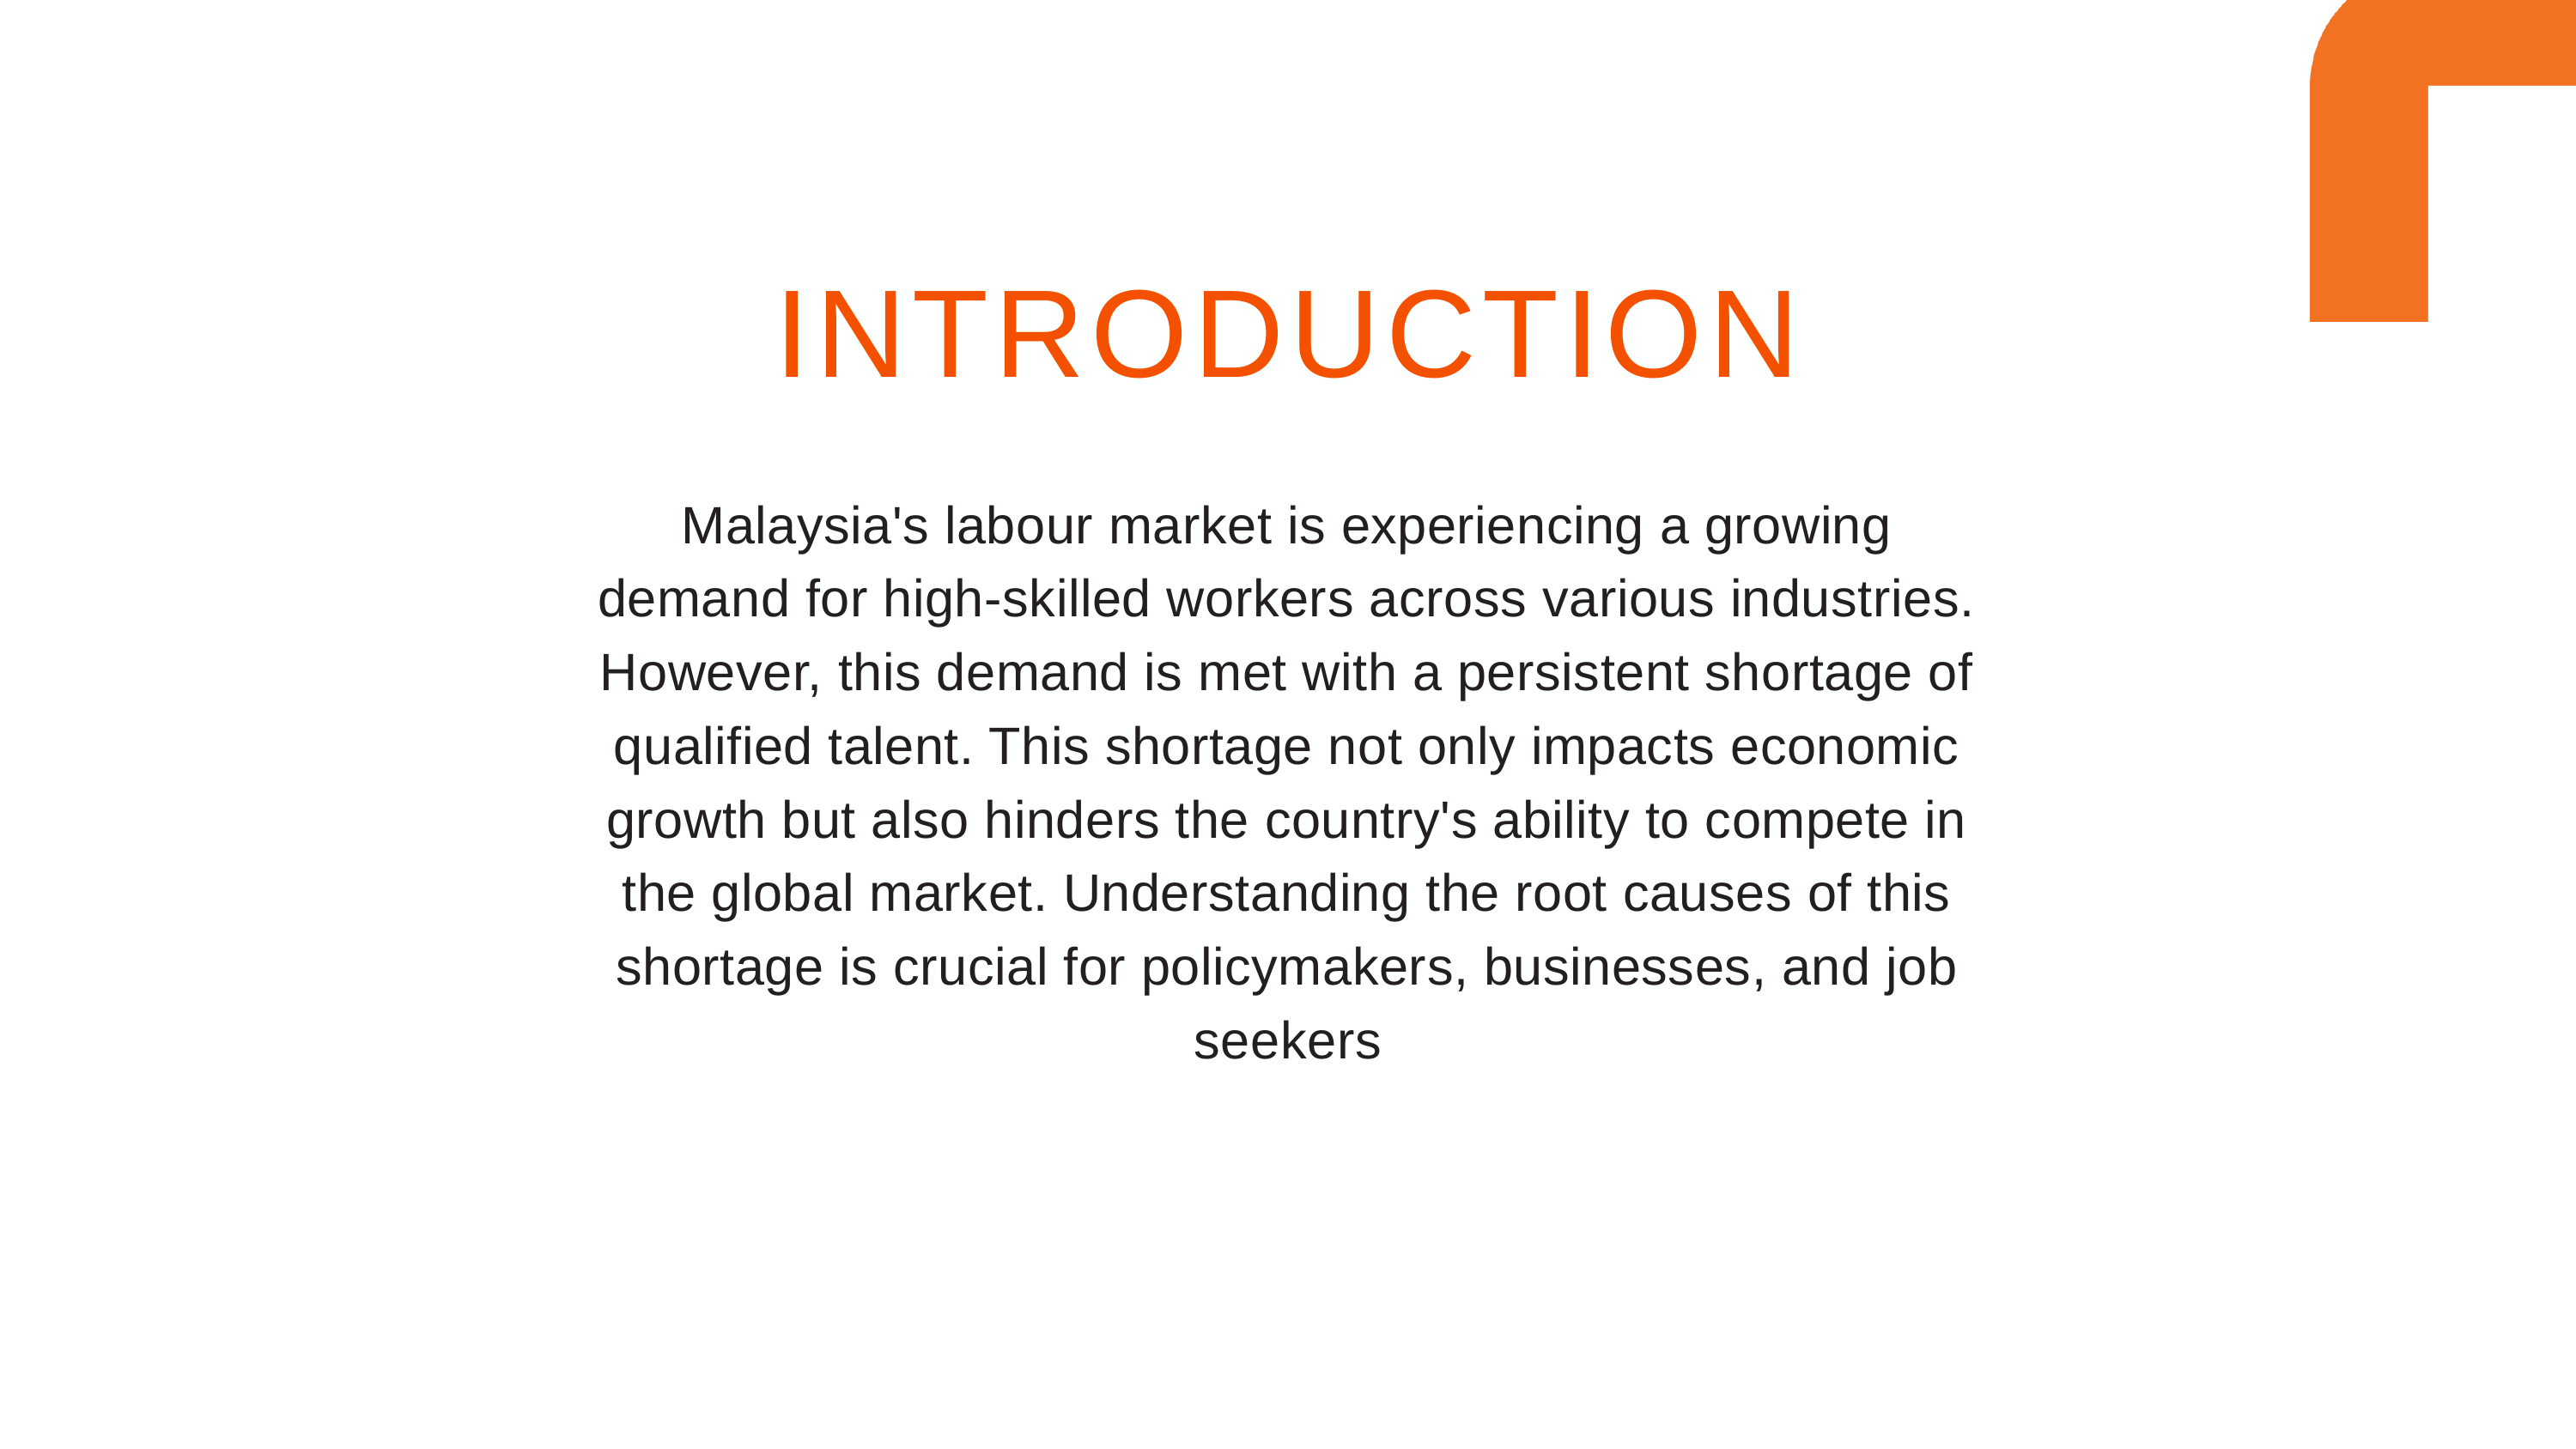

INTRODUCTION
Malaysia's labour market is experiencing a growing demand for high-skilled workers across various industries. However, this demand is met with a persistent shortage of qualified talent. This shortage not only impacts economic growth but also hinders the country's ability to compete in the global market. Understanding the root causes of this shortage is crucial for policymakers, businesses, and job seekers